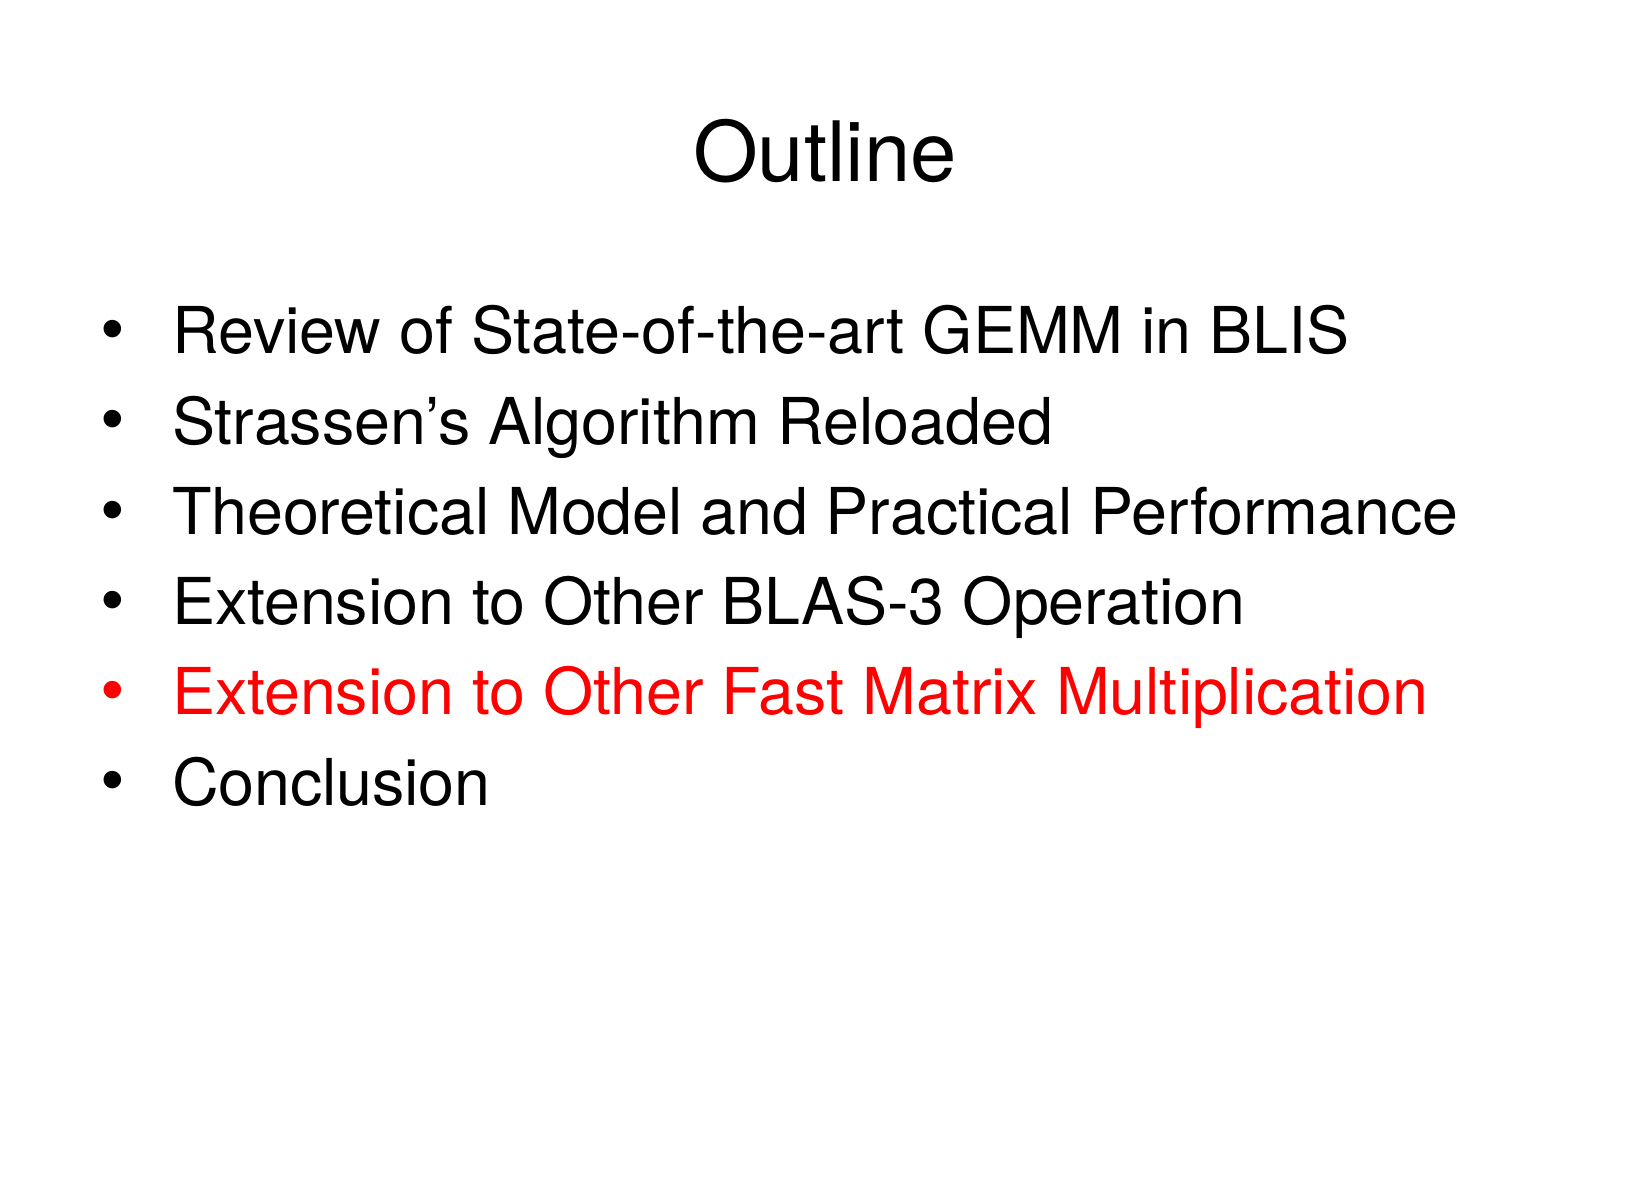

# Outline
Review of State-of-the-art GEMM in BLIS
Strassen’s Algorithm Reloaded
Theoretical Model and Practical Performance
Extension to Other BLAS-3 Operation
Extension to Other Fast Matrix Multiplication
Conclusion